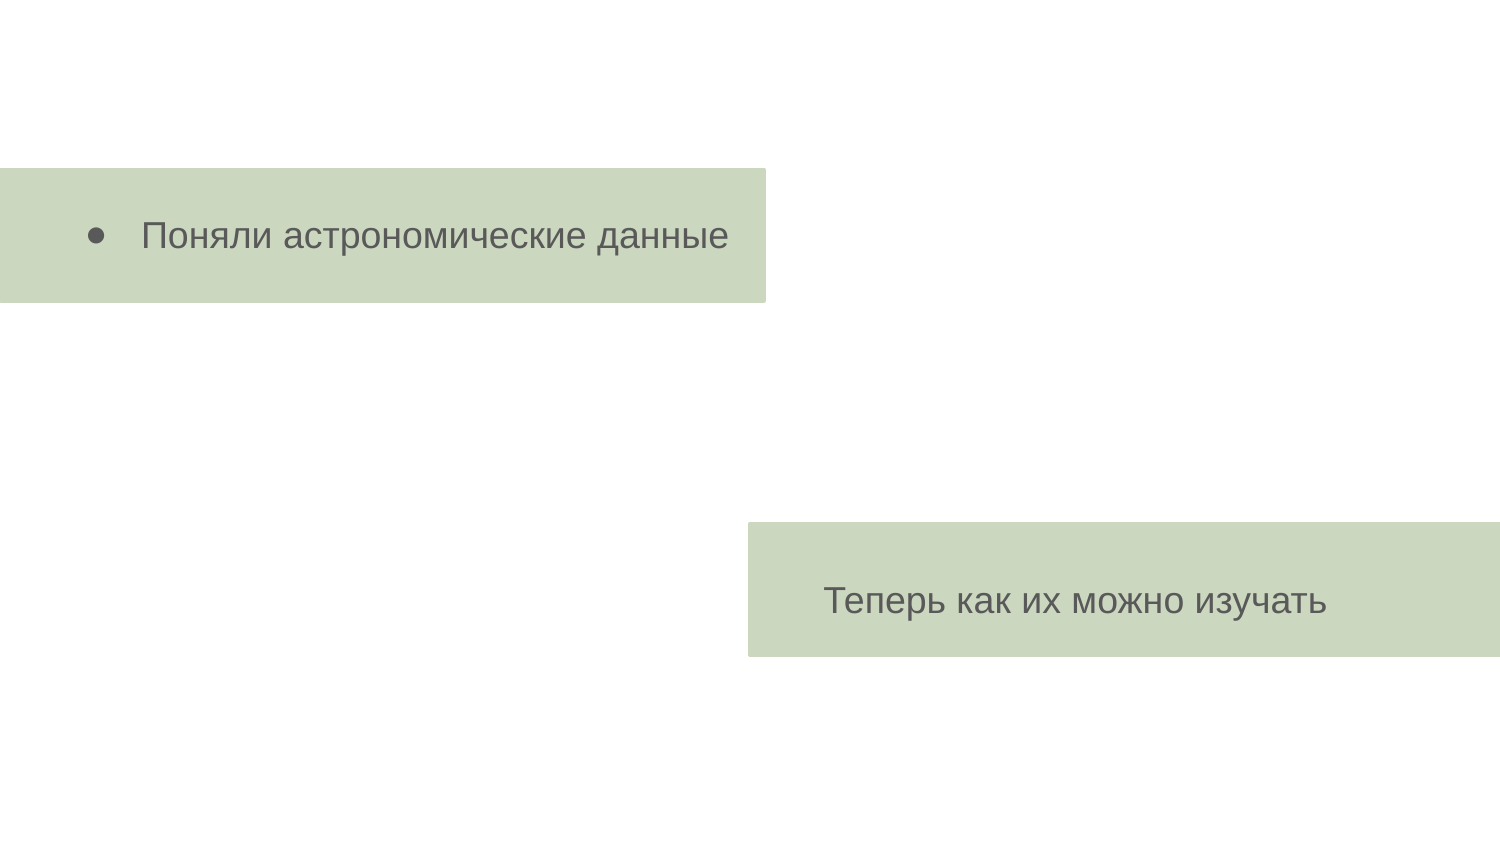

Разобрались с астрономическими данными, получили качественную информацию об объектах. ЧТо дальше?
#

Поняли астрономические данные

Теперь как их можно изучать